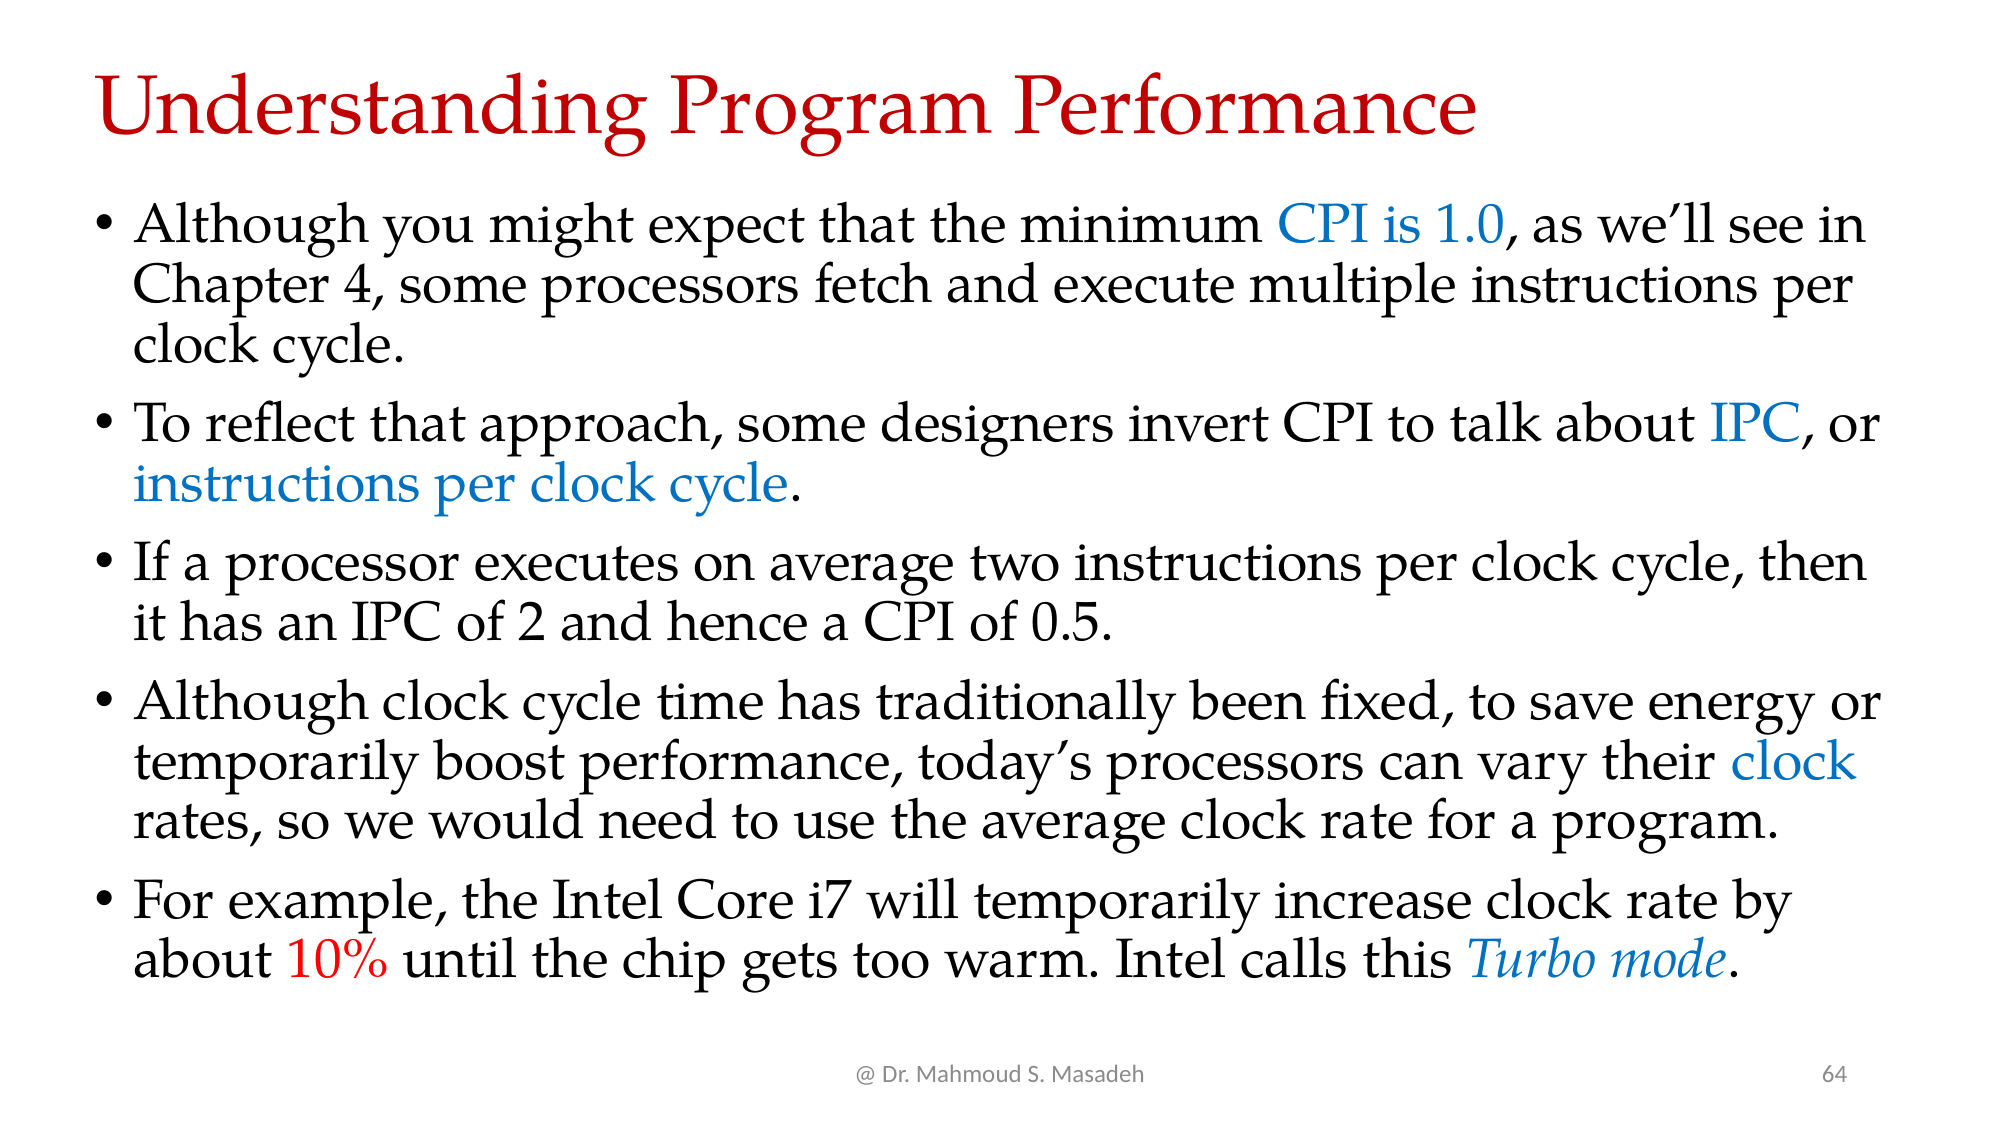

# Understanding Program Performance
Although you might expect that the minimum CPI is 1.0, as we’ll see in Chapter 4, some processors fetch and execute multiple instructions per clock cycle.
To reflect that approach, some designers invert CPI to talk about IPC, or instructions per clock cycle.
If a processor executes on average two instructions per clock cycle, then it has an IPC of 2 and hence a CPI of 0.5.
Although clock cycle time has traditionally been fixed, to save energy or temporarily boost performance, today’s processors can vary their clock rates, so we would need to use the average clock rate for a program.
For example, the Intel Core i7 will temporarily increase clock rate by about 10% until the chip gets too warm. Intel calls this Turbo mode.
@ Dr. Mahmoud S. Masadeh
64